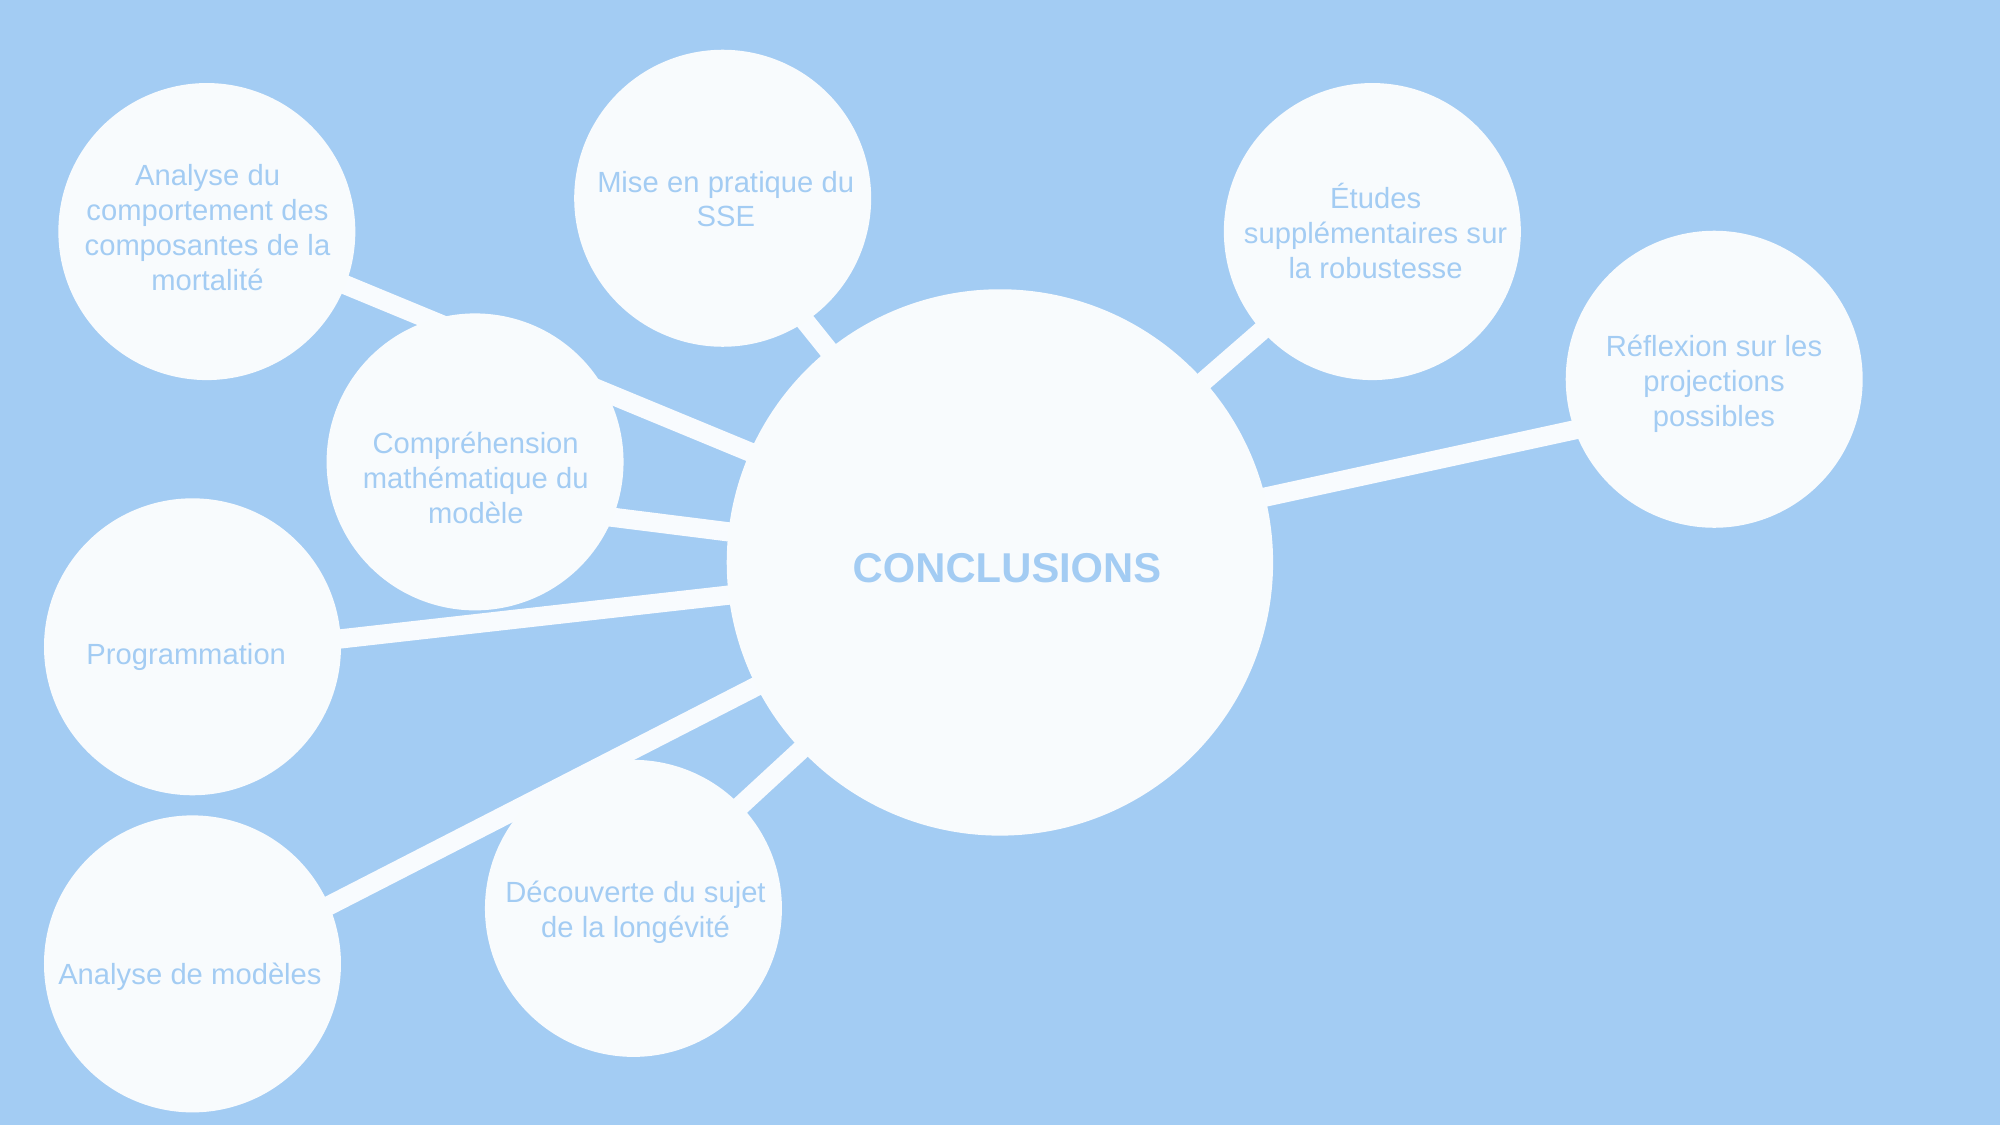

Analyse du comportement des composantes de la mortalité
Mise en pratique du SSE
Études supplémentaires sur la robustesse

Réflexion sur les projections possibles
Compréhension mathématique du modèle

CONCLUSIONS
Programmation

Découverte du sujet de la longévité
Analyse de modèles